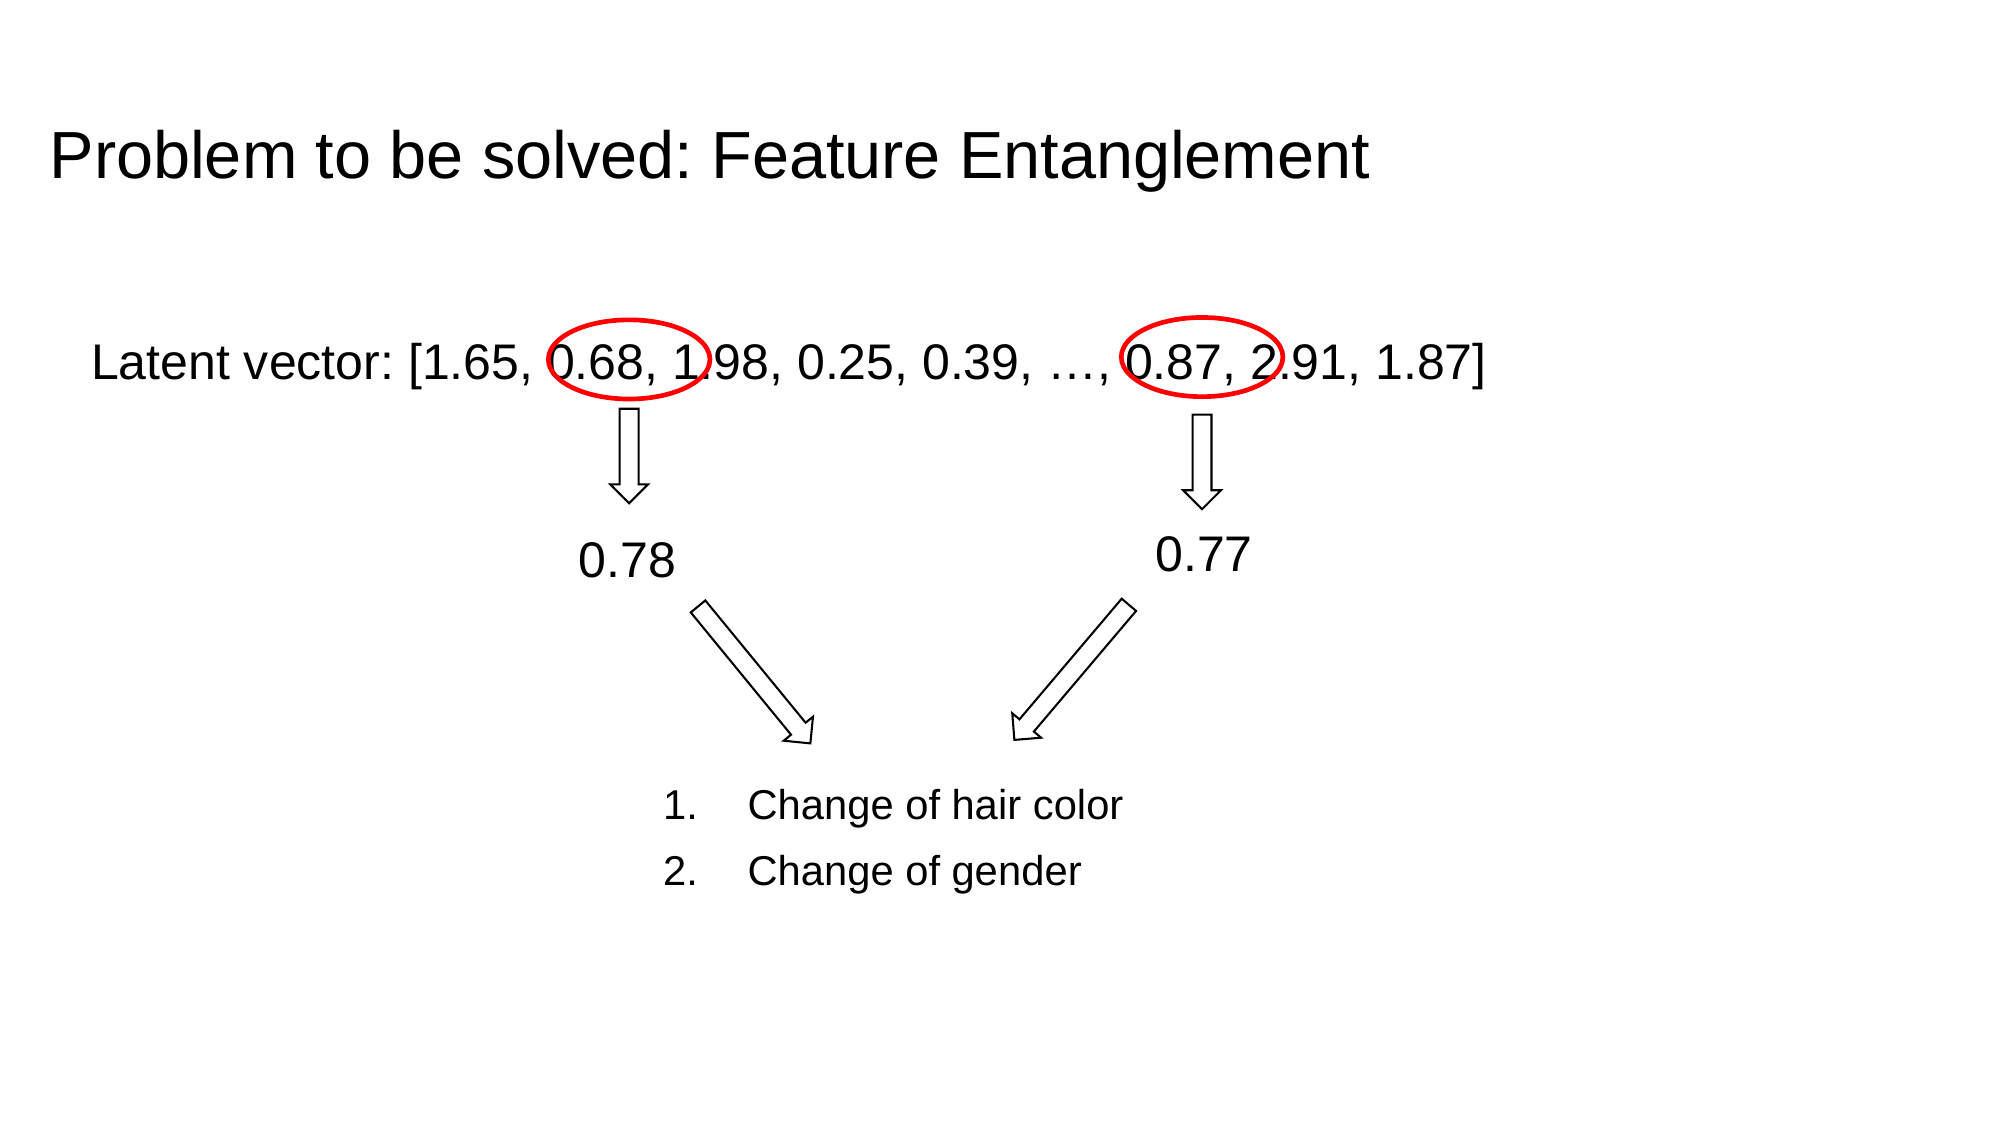

# Problem to be solved: Feature Entanglement

Latent vector: [1.65, 0.68, 1.98, 0.25, 0.39, …, 0.87, 2.91, 1.87]

0.77
0.78

Change of hair color
Change of gender